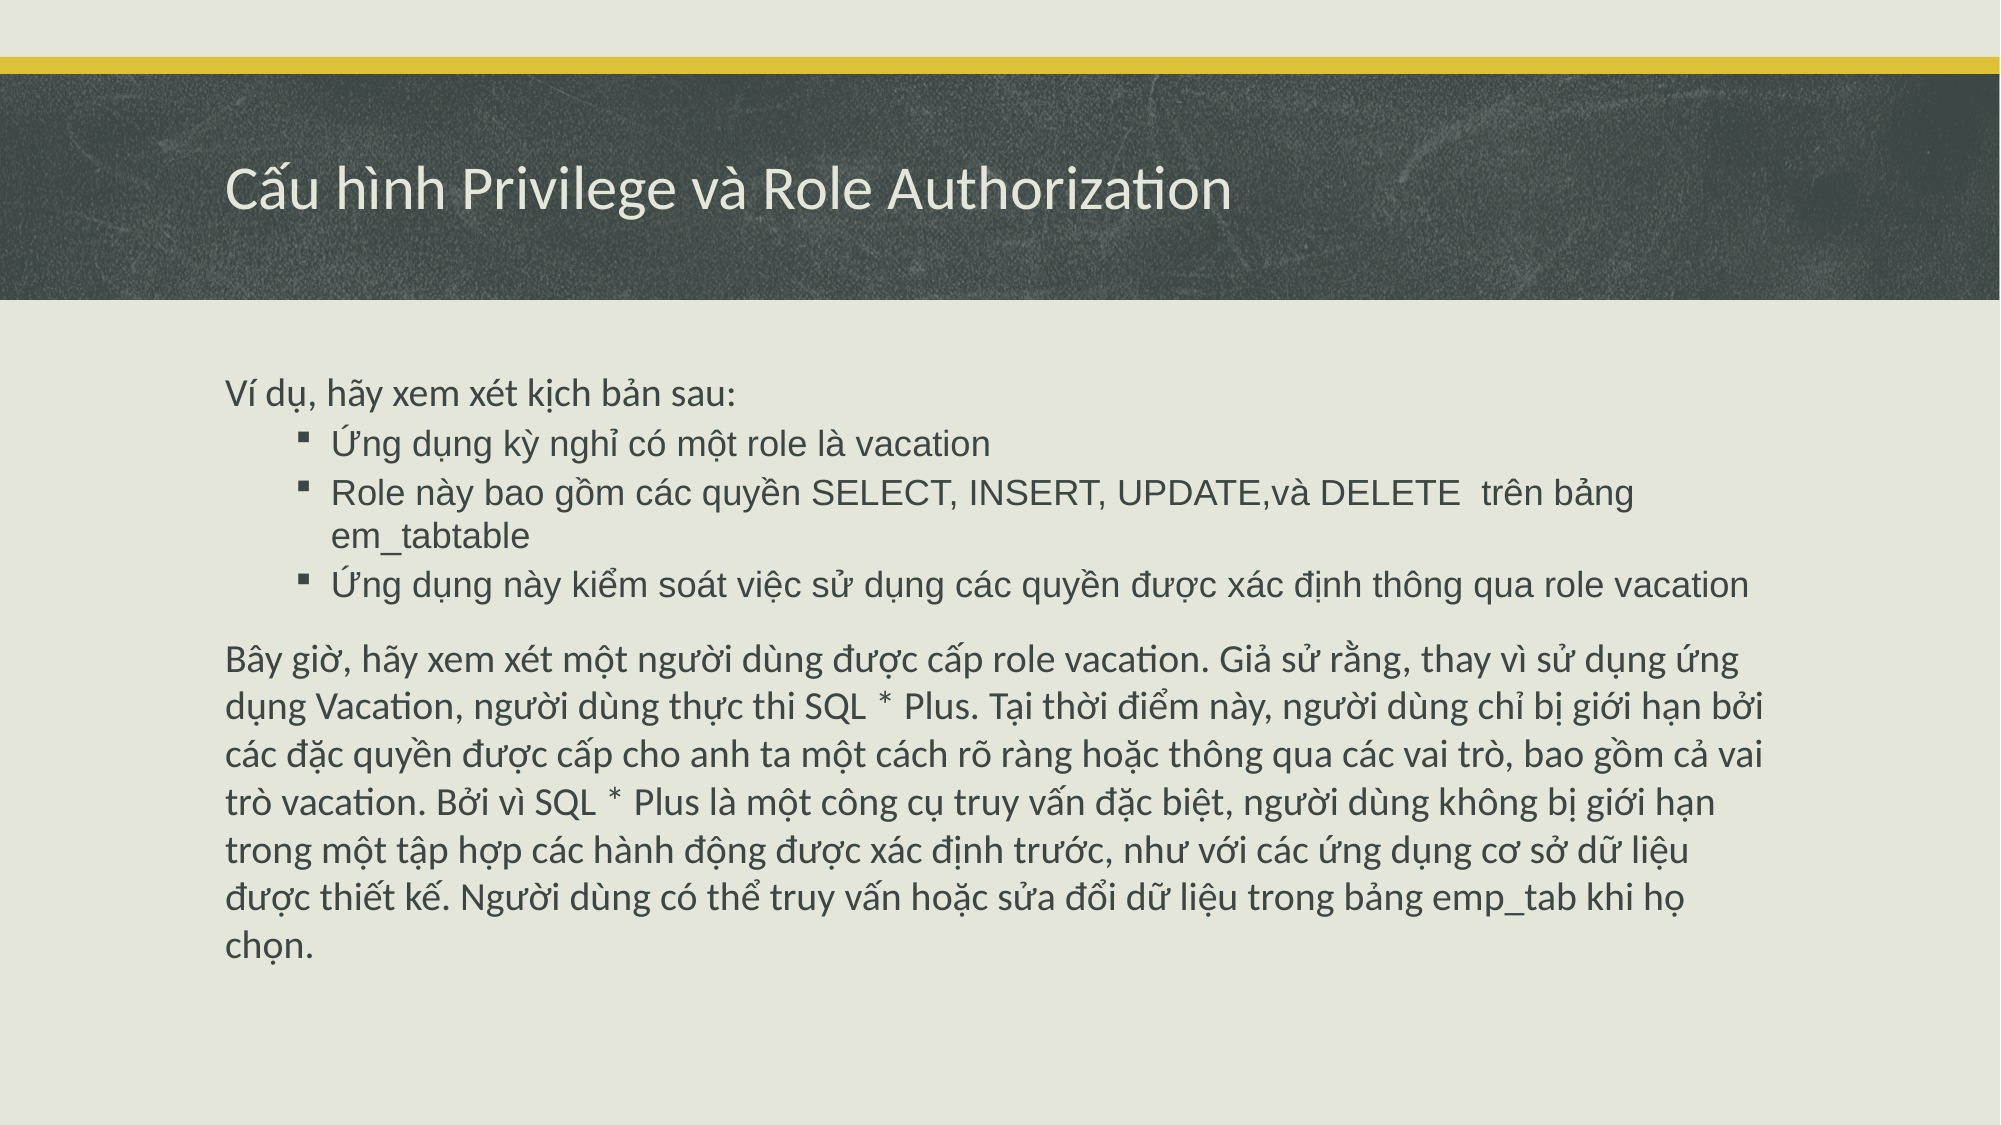

# Cấu hình Privilege và Role Authorization
Ví dụ, hãy xem xét kịch bản sau:
Ứng dụng kỳ nghỉ có một role là vacation
Role này bao gồm các quyền SELECT, INSERT, UPDATE,và DELETE  trên bảng em_tabtable
Ứng dụng này kiểm soát việc sử dụng các quyền được xác định thông qua role vacation
Bây giờ, hãy xem xét một người dùng được cấp role vacation. Giả sử rằng, thay vì sử dụng ứng dụng Vacation, người dùng thực thi SQL * Plus. Tại thời điểm này, người dùng chỉ bị giới hạn bởi các đặc quyền được cấp cho anh ta một cách rõ ràng hoặc thông qua các vai trò, bao gồm cả vai trò vacation. Bởi vì SQL * Plus là một công cụ truy vấn đặc biệt, người dùng không bị giới hạn trong một tập hợp các hành động được xác định trước, như với các ứng dụng cơ sở dữ liệu được thiết kế. Người dùng có thể truy vấn hoặc sửa đổi dữ liệu trong bảng emp_tab khi họ chọn.